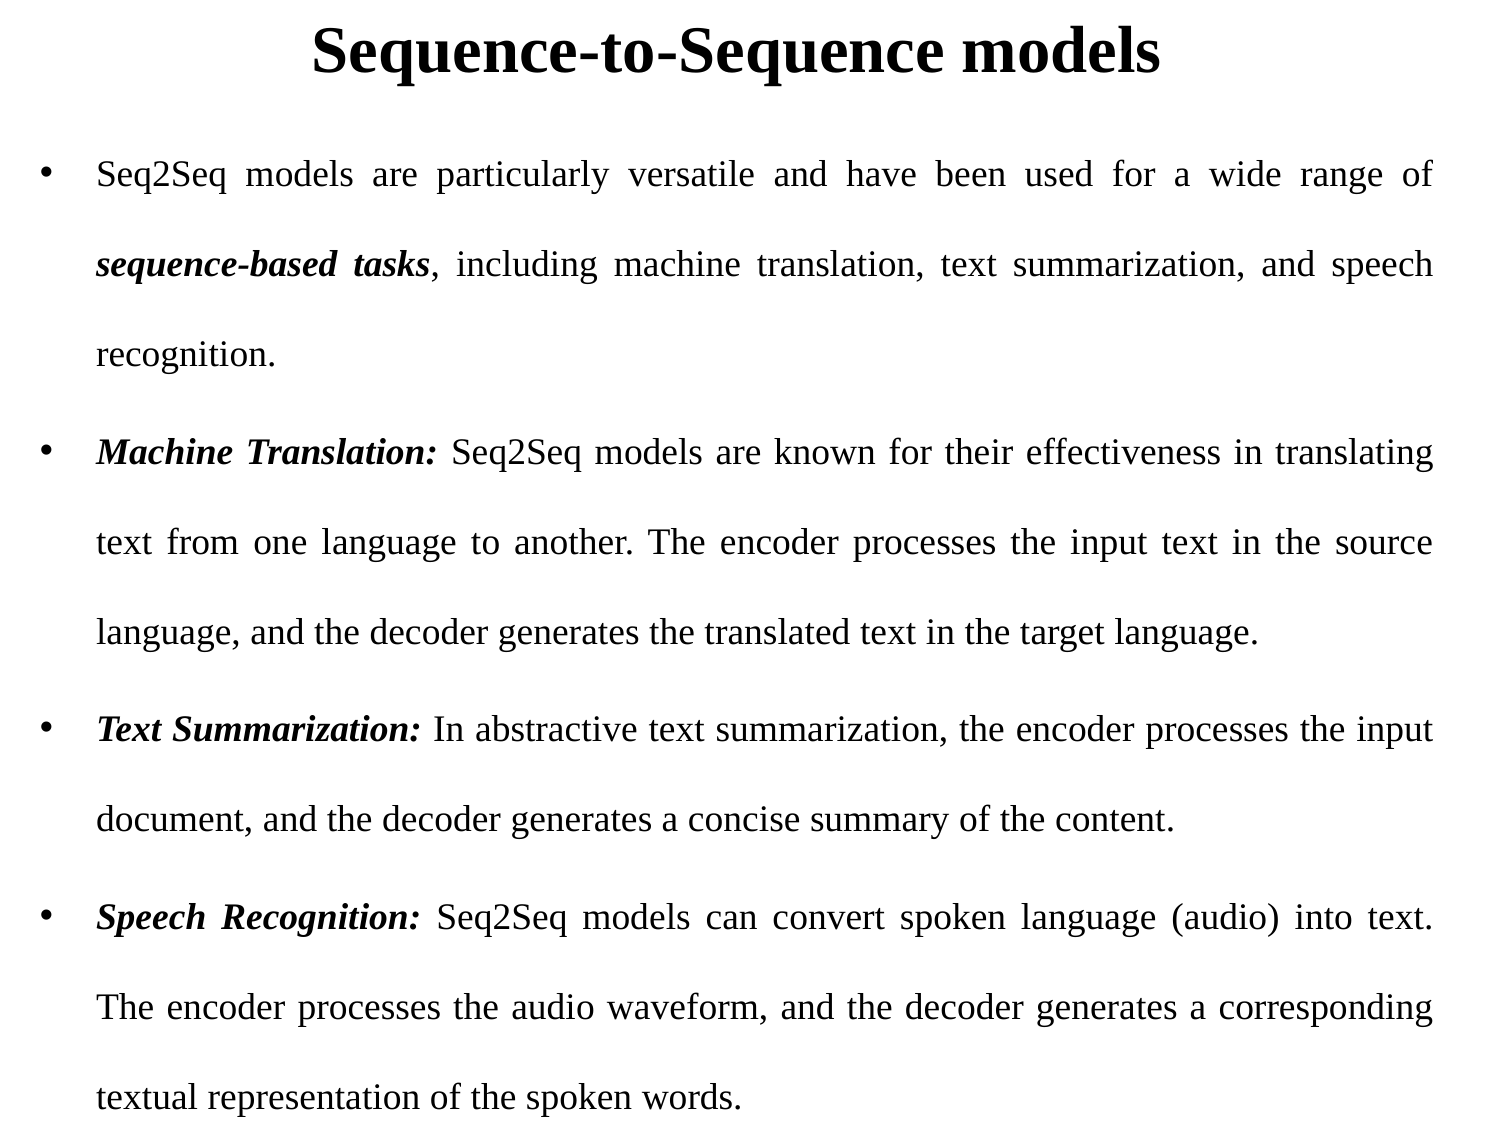

# Sequence-to-Sequence models
Seq2Seq models are particularly versatile and have been used for a wide range of sequence-based tasks, including machine translation, text summarization, and speech recognition.
Machine Translation: Seq2Seq models are known for their effectiveness in translating text from one language to another. The encoder processes the input text in the source language, and the decoder generates the translated text in the target language.
Text Summarization: In abstractive text summarization, the encoder processes the input document, and the decoder generates a concise summary of the content.
Speech Recognition: Seq2Seq models can convert spoken language (audio) into text. The encoder processes the audio waveform, and the decoder generates a corresponding textual representation of the spoken words.